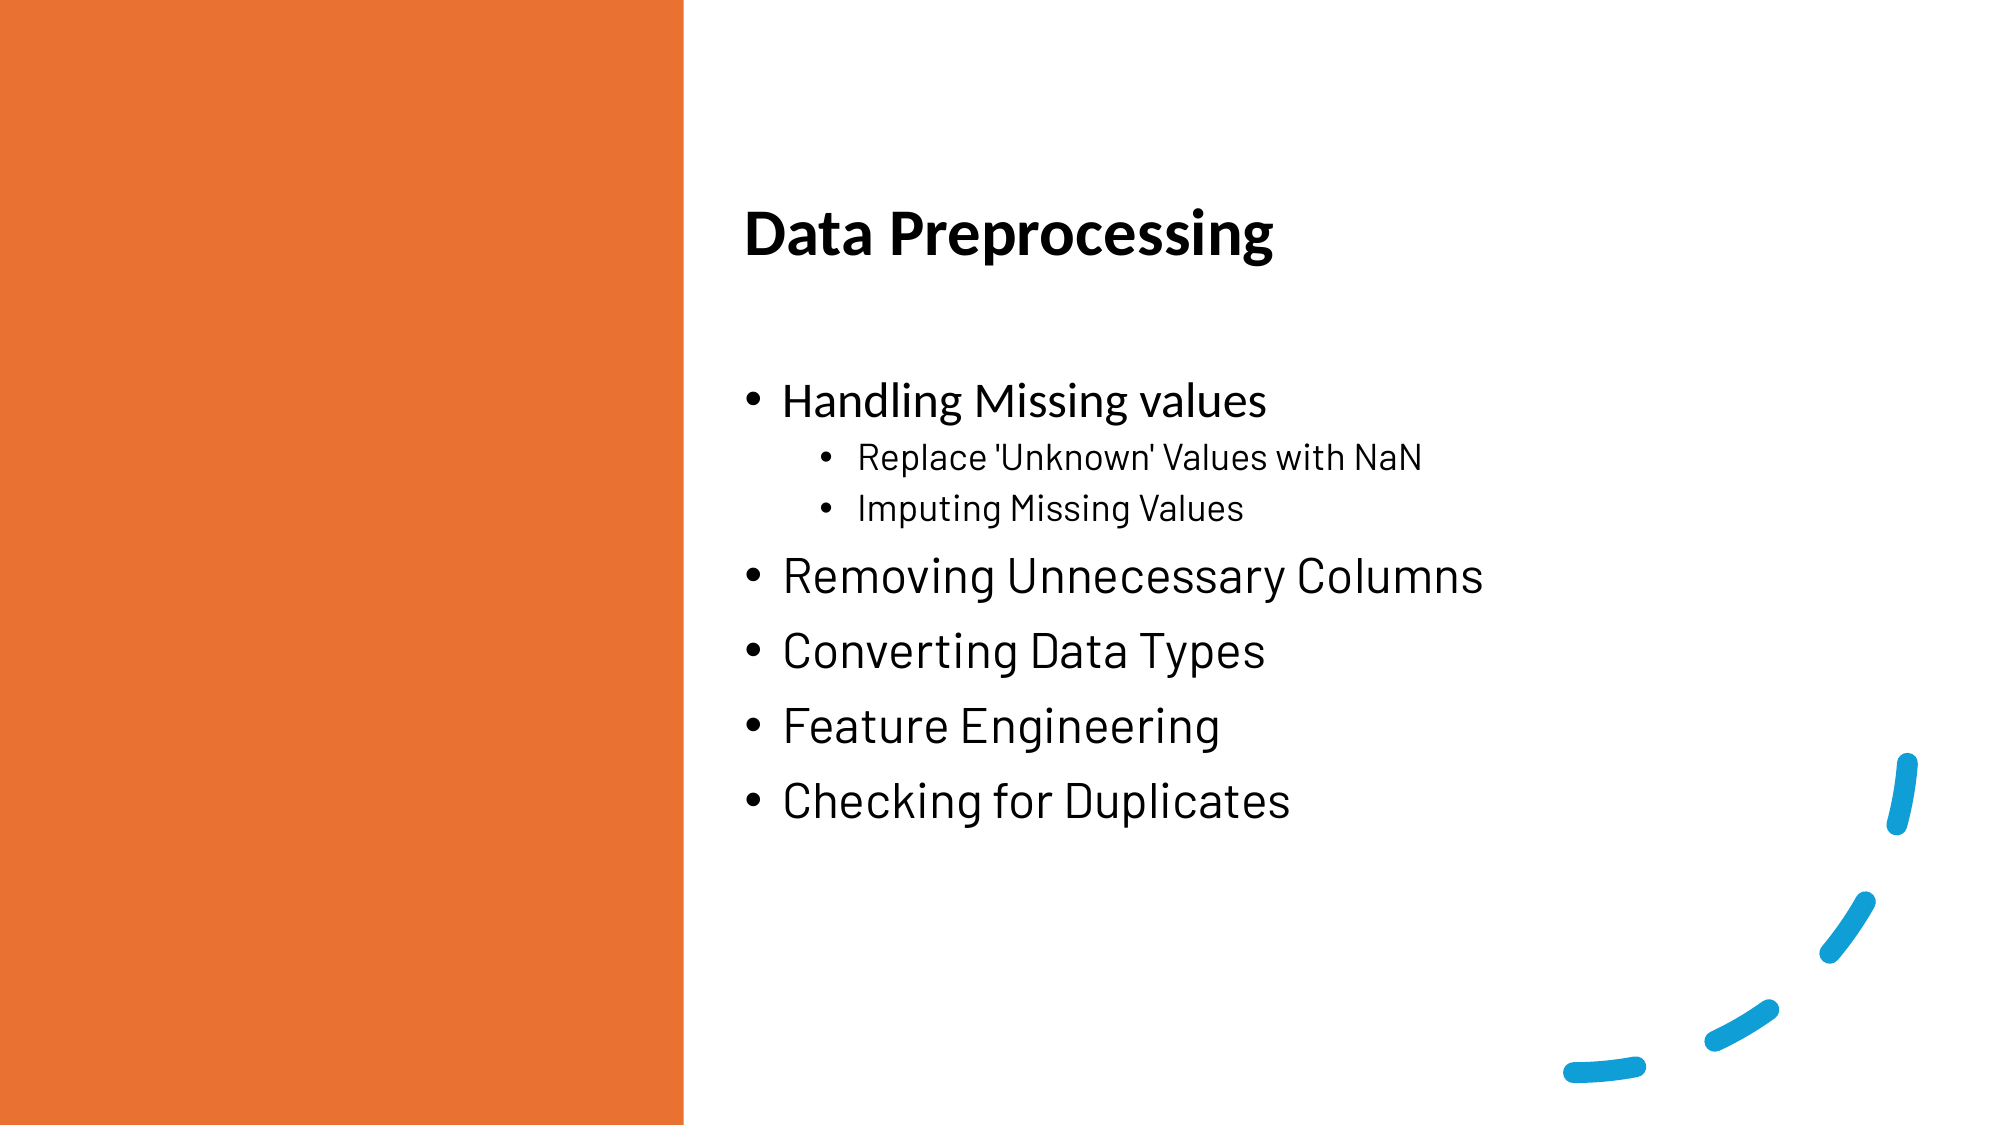

Data Preprocessing

Handling Missing values
Replace 'Unknown' Values with NaN
Imputing Missing Values
Removing Unnecessary Columns
Converting Data Types
Feature Engineering
Checking for Duplicates